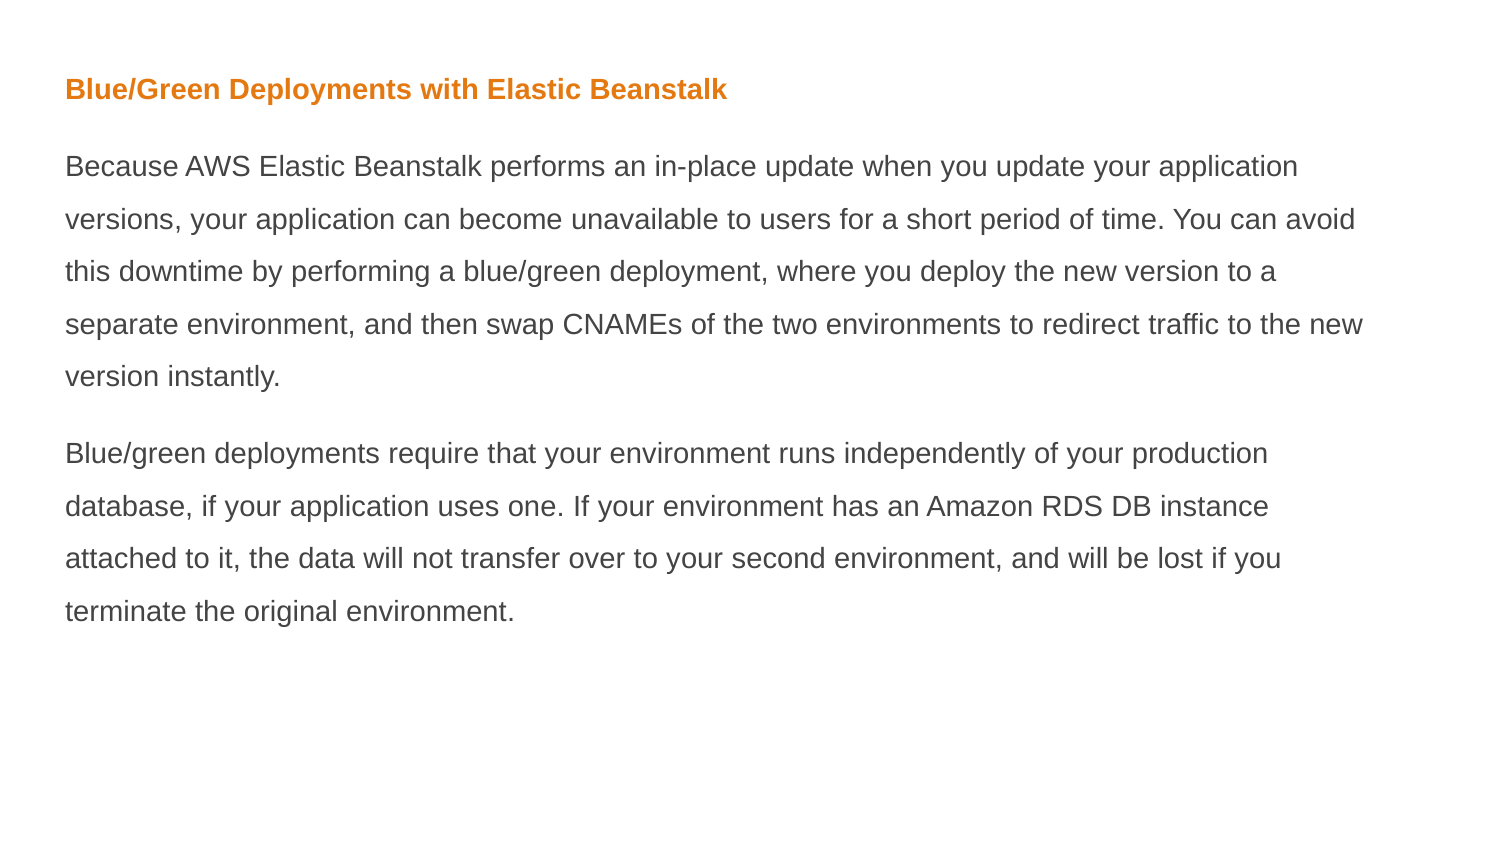

Blue/Green Deployments with Elastic Beanstalk
Because AWS Elastic Beanstalk performs an in-place update when you update your application versions, your application can become unavailable to users for a short period of time. You can avoid this downtime by performing a blue/green deployment, where you deploy the new version to a separate environment, and then swap CNAMEs of the two environments to redirect traffic to the new version instantly.
Blue/green deployments require that your environment runs independently of your production database, if your application uses one. If your environment has an Amazon RDS DB instance attached to it, the data will not transfer over to your second environment, and will be lost if you terminate the original environment.